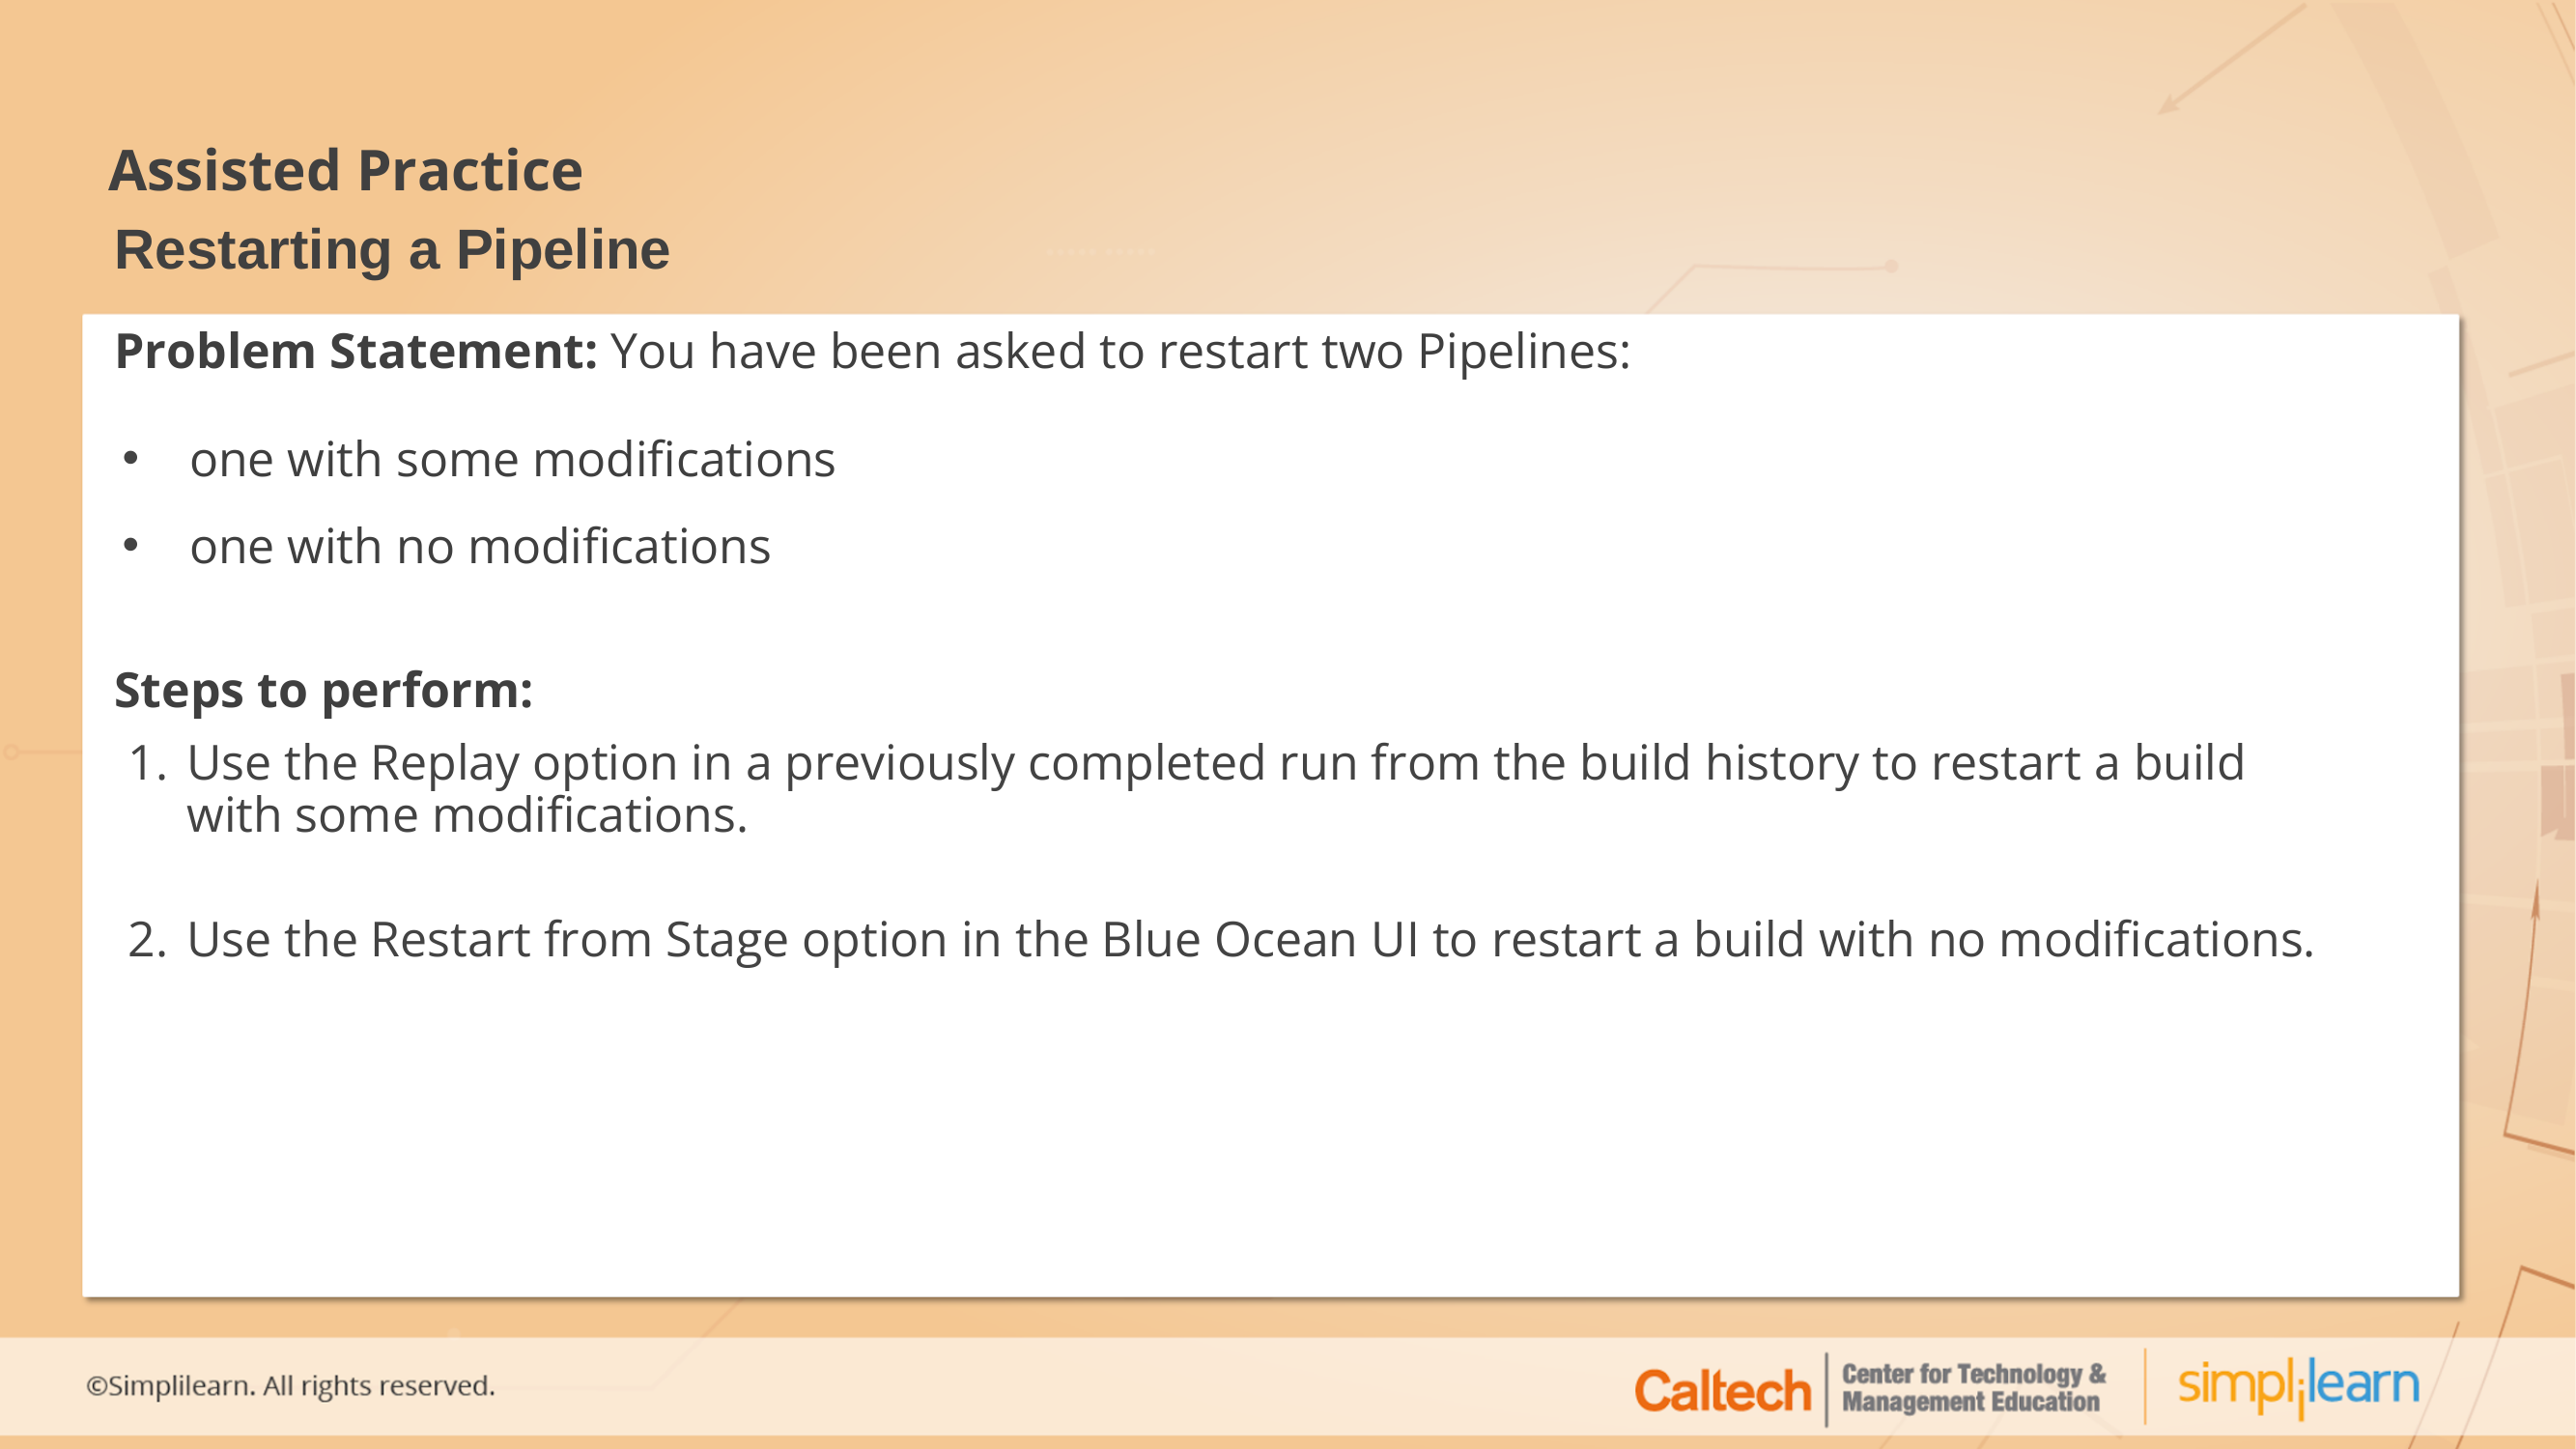

# Restarting a Pipeline
Problem Statement: You have been asked to restart two Pipelines:
 one with some modifications
 one with no modifications

Steps to perform:
Use the Replay option in a previously completed run from the build history to restart a build with some modifications.

Use the Restart from Stage option in the Blue Ocean UI to restart a build with no modifications.